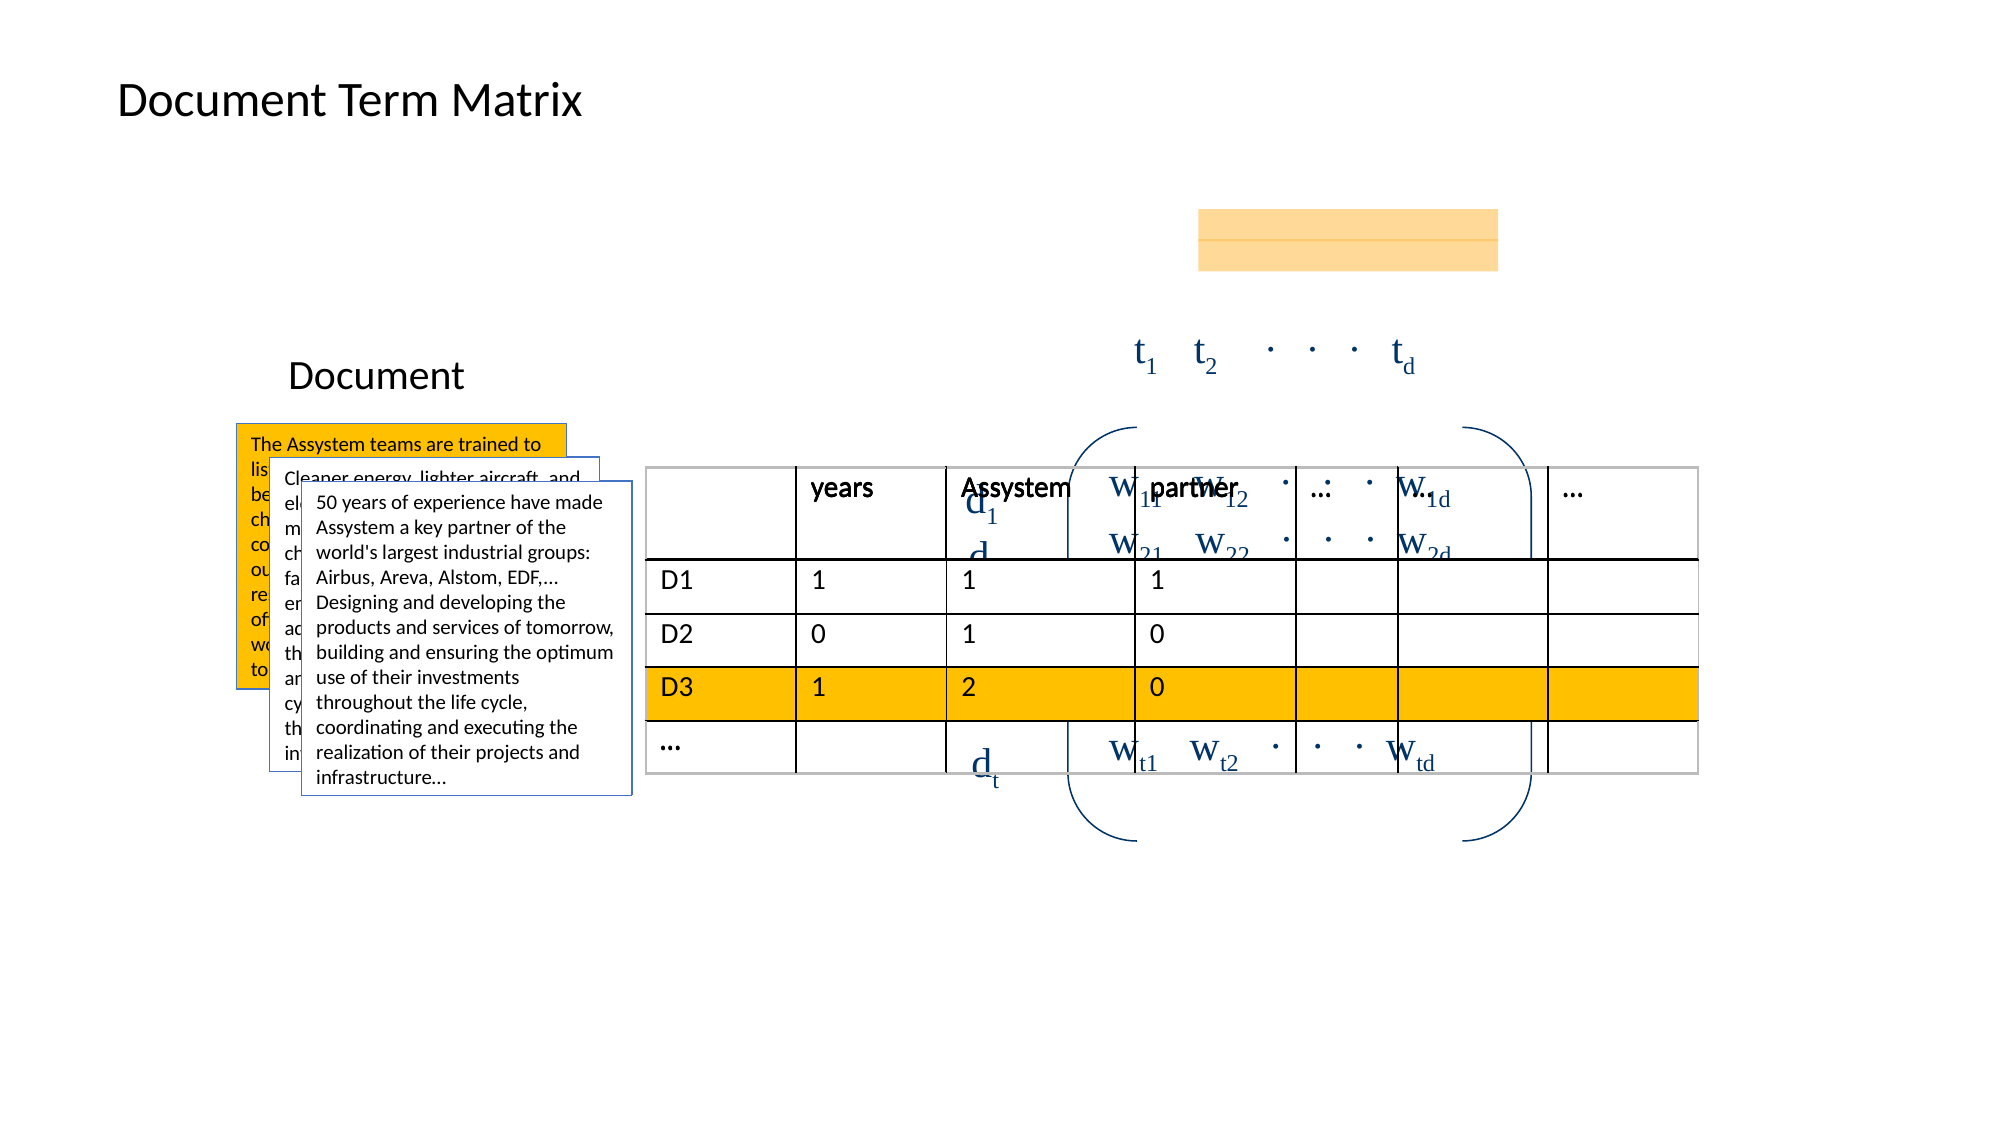

Document Term Matrix

t1      t2        ∙   ∙   ∙   td
  w11   w12   ∙   ∙   ∙  w1d
  w21   w22   ∙   ∙   ∙  w2d
   ∙       ∙                    ∙
   ∙       ∙                    ∙
   ∙       ∙                    ∙
  wt1   wt2   ∙   ∙   ∙  wtd
d1
d2
∙
∙
∙
dt
Document
The Assystem teams are trained to listen, acquire and develop skills, be able to adapt to the inherent challenges of innovation, risk control, complexity, and to convert our customers' goals into the results of our joint projects. With offices in 20 countries, our teams work every day around the world to
The Assystem teams are trained to listen, acquire and develop skills, be able to adapt to the inherent challenges of innovation, risk control, complexity, and to convert our customers' goals into the results of our joint projects. With offices in 20 countries, our teams work every day around the world to
Cleaner energy, lighter aircraft, and electric modes of transport for the masses - these are a few of the challenges Assystem's customers face on a daily basis. Our 12.500 employees are committed to addressing these challenges with their know-how, methodologies and conviction.
cycle, coordinating and executing the realization of their projects and infrastructure
Cleaner energy, lighter aircraft, and electric modes of transport for the masses - these are a few of the challenges Assystem's customers face on a daily basis. Our 12.500 employees are committed to addressing these challenges with their know-how, methodologies and conviction.
cycle, coordinating and executing the realization of their projects and infrastructure
Cleaner energy, lighter aircraft, and electric modes of transport for the masses - these are a few of the challenges Assystem's customers face on a daily basis. Our 12.500 employees are committed to addressing these challenges with their know-how, methodologies and conviction.
cycle, coordinating and executing the realization of their projects and infrastructure
|  | years | Assystem | partner | … | … | … |
| --- | --- | --- | --- | --- | --- | --- |
| D1 | 1 | 1 | 1 |  |  |  |
| D2 | 0 | 1 | 0 |  |  |  |
| D3 |  |  |  |  |  |  |
| … |  |  |  |  |  |  |
|  | years | Assystem | partner |  |  |  |
| --- | --- | --- | --- | --- | --- | --- |
| D1 | 1 | 1 | 1 |  |  |  |
| D2 |  |  |  |  |  |  |
| D3 |  |  |  |  |  |  |
| … |  |  |  |  |  |  |
|  | years | Assystem | partner | … | … | … |
| --- | --- | --- | --- | --- | --- | --- |
| D1 | 1 | 1 | 1 |  |  |  |
| D2 | 0 | 1 | 0 |  |  |  |
| D3 | 1 | 2 | 0 |  |  |  |
| … |  |  |  |  |  |  |
|  | years | Assystem | partner | … | … | … |
| --- | --- | --- | --- | --- | --- | --- |
| D1 |  |  |  |  |  |  |
| D2 |  |  |  |  |  |  |
| D3 |  |  |  |  |  |  |
| … |  |  |  |  |  |  |
50 years of experience have made Assystem a key partner of the world's largest industrial groups: Airbus, Areva, Alstom, EDF,...
Designing and developing the products and services of tomorrow, building and ensuring the optimum use of their investments throughout the life cycle, coordinating and executing the realization of their projects and infrastructure…
50 years of experience have made Assystem a key partner of the world's largest industrial groups: Airbus, Areva, Alstom, EDF,...
Designing and developing the products and services of tomorrow, building and ensuring the optimum use of their investments throughout the life cycle, coordinating and executing the realization of their projects and infrastructure…
50 years of experience have made Assystem a key partner of the world's largest industrial groups: Airbus, Areva, Alstom, EDF,...
Designing and developing the products and services of tomorrow, building and ensuring the optimum use of their investments throughout the life cycle, coordinating and executing the realization of their projects and infrastructure…